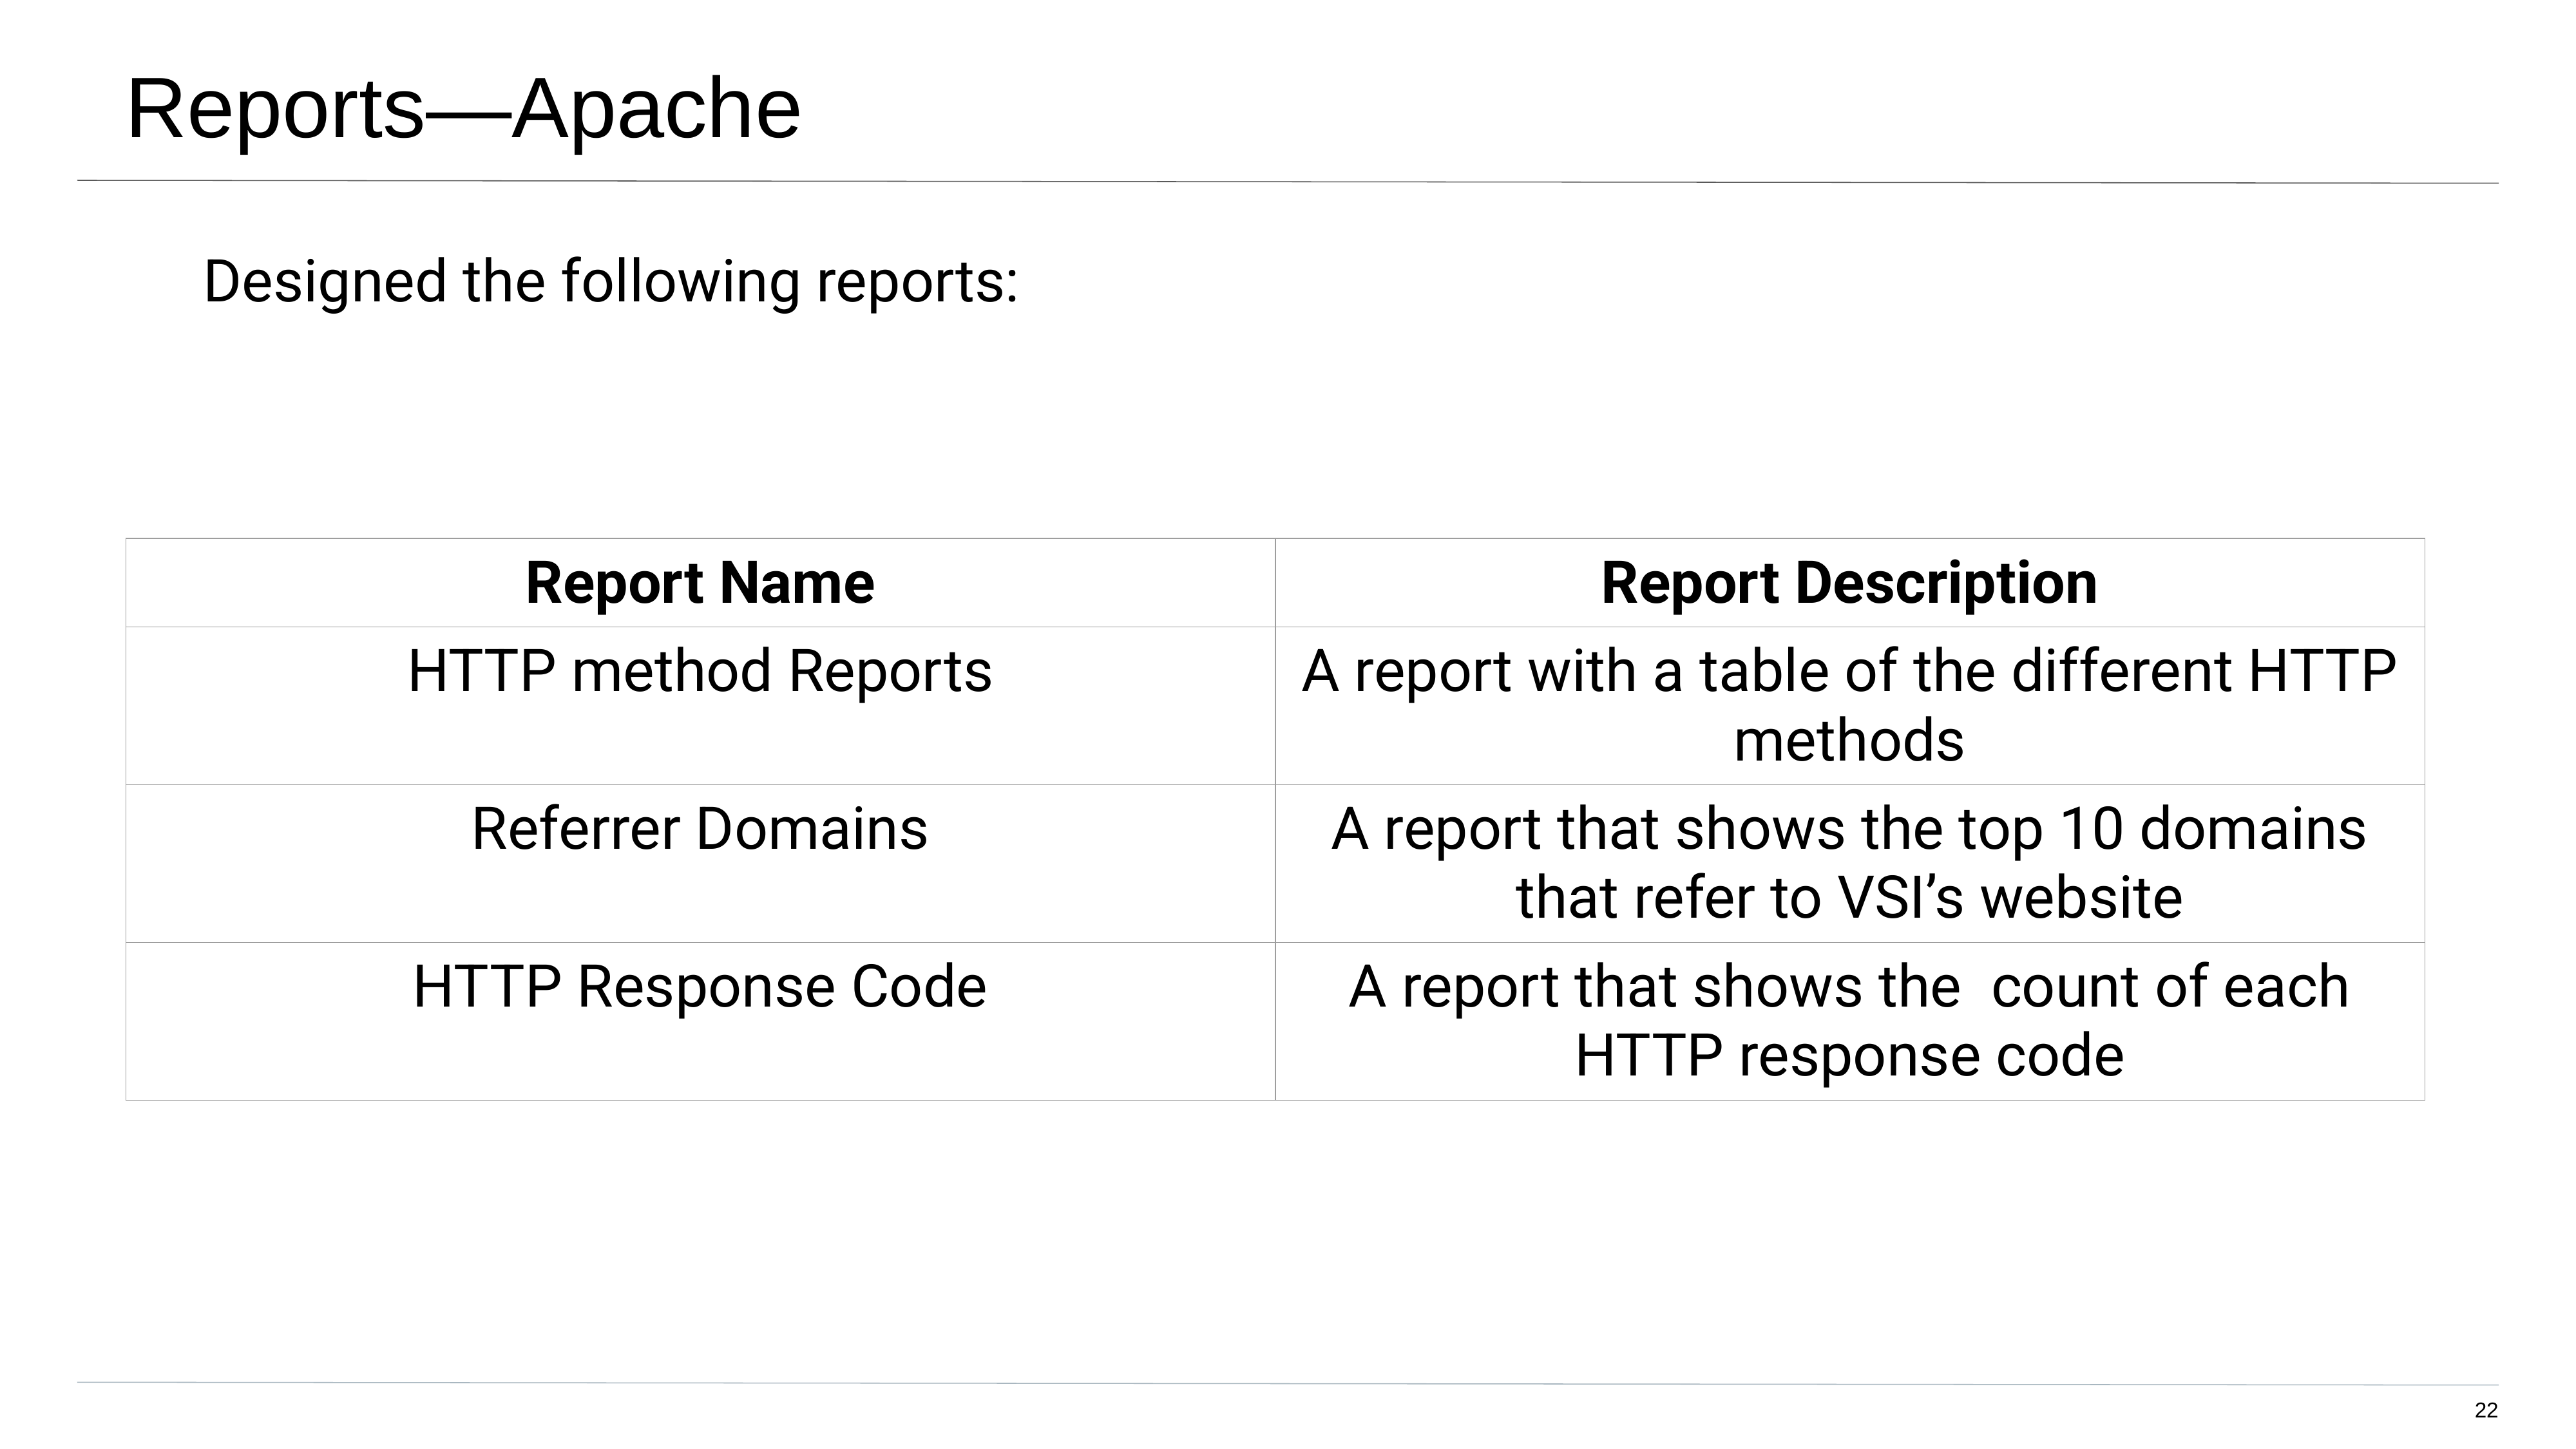

# Reports—Apache
Designed the following reports:

| Report Name | Report Description |
| --- | --- |
| HTTP method Reports | A report with a table of the different HTTP methods |
| Referrer Domains | A report that shows the top 10 domains that refer to VSI’s website |
| HTTP Response Code | A report that shows the count of each HTTP response code |
22